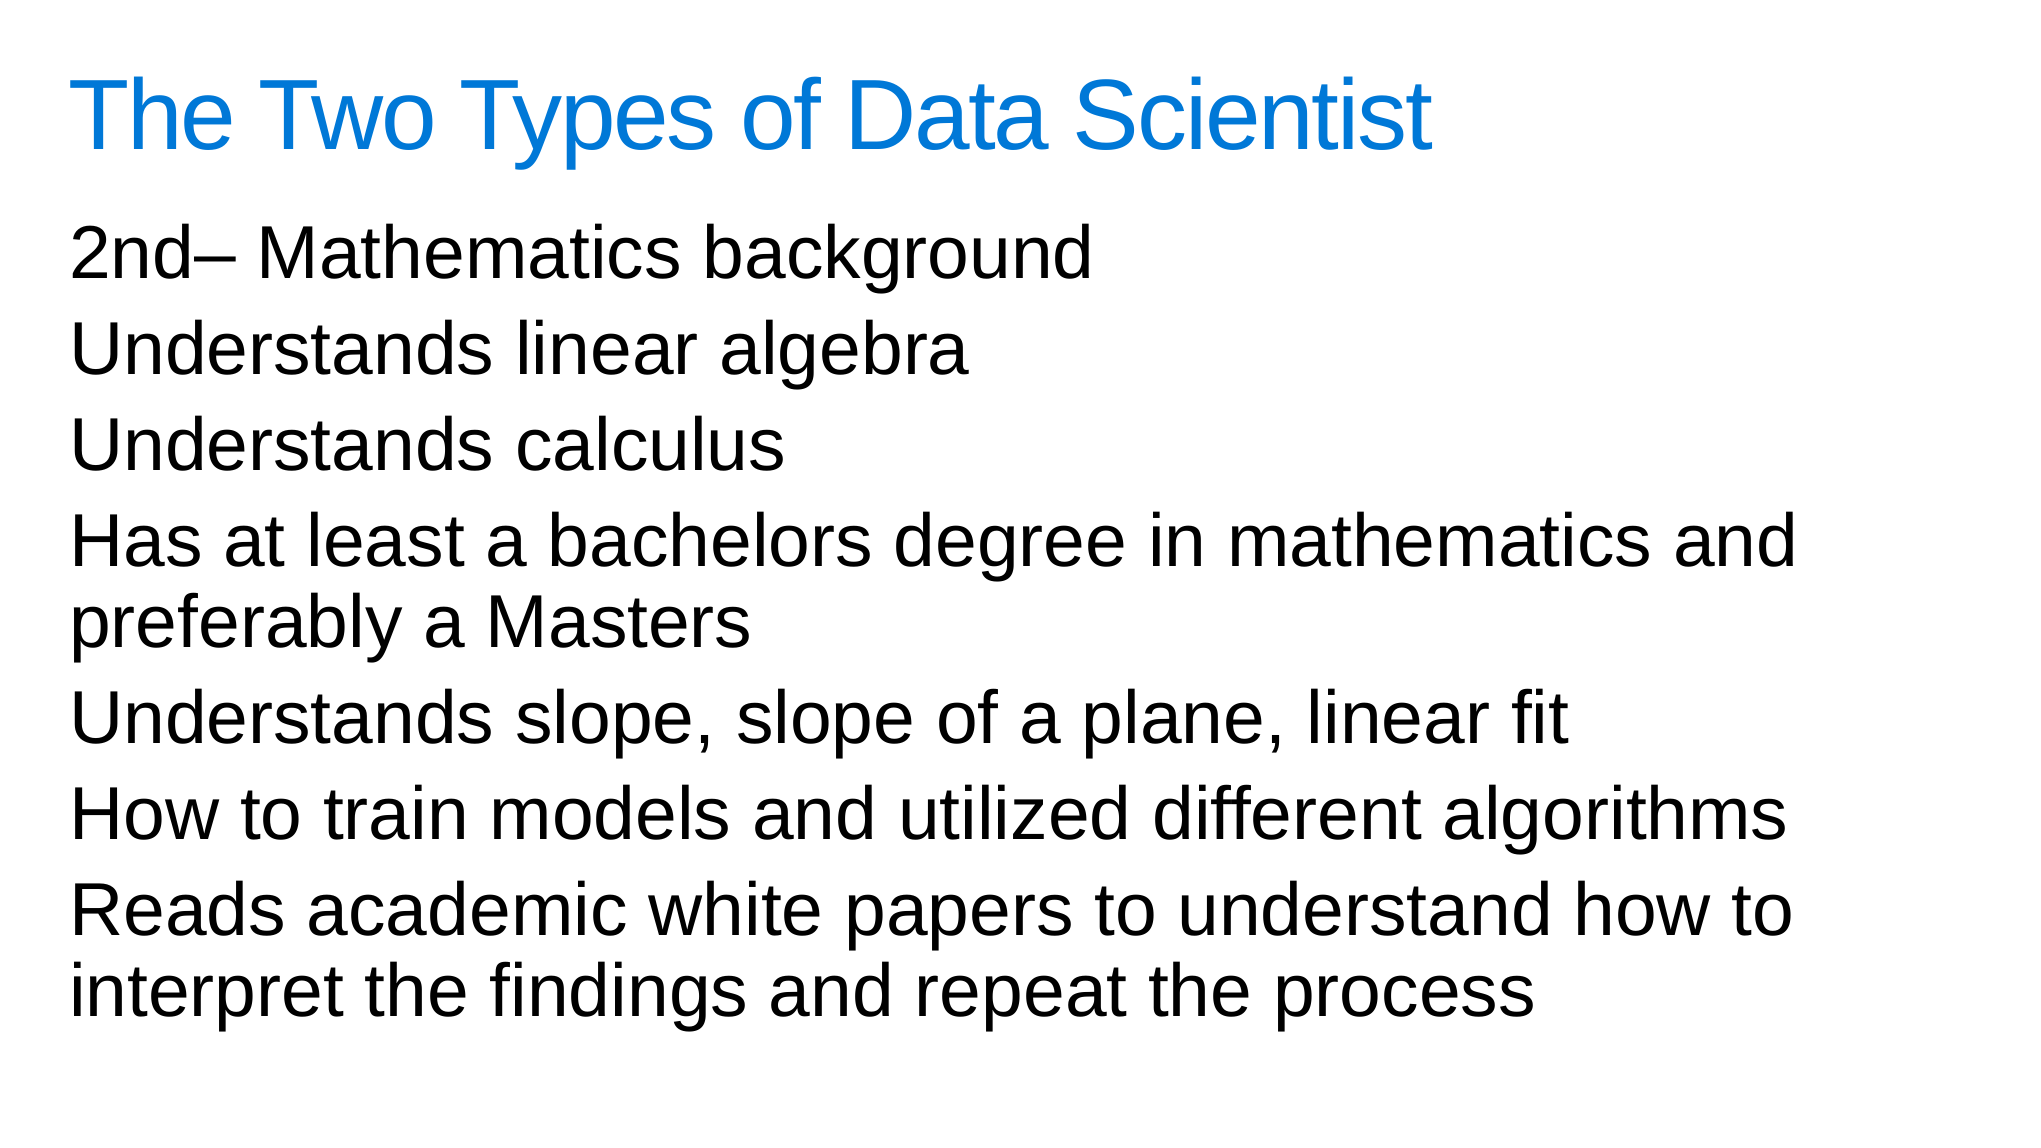

# The Two Types of Data Scientist
2nd– Mathematics background
Understands linear algebra
Understands calculus
Has at least a bachelors degree in mathematics and preferably a Masters
Understands slope, slope of a plane, linear fit
How to train models and utilized different algorithms
Reads academic white papers to understand how to interpret the findings and repeat the process